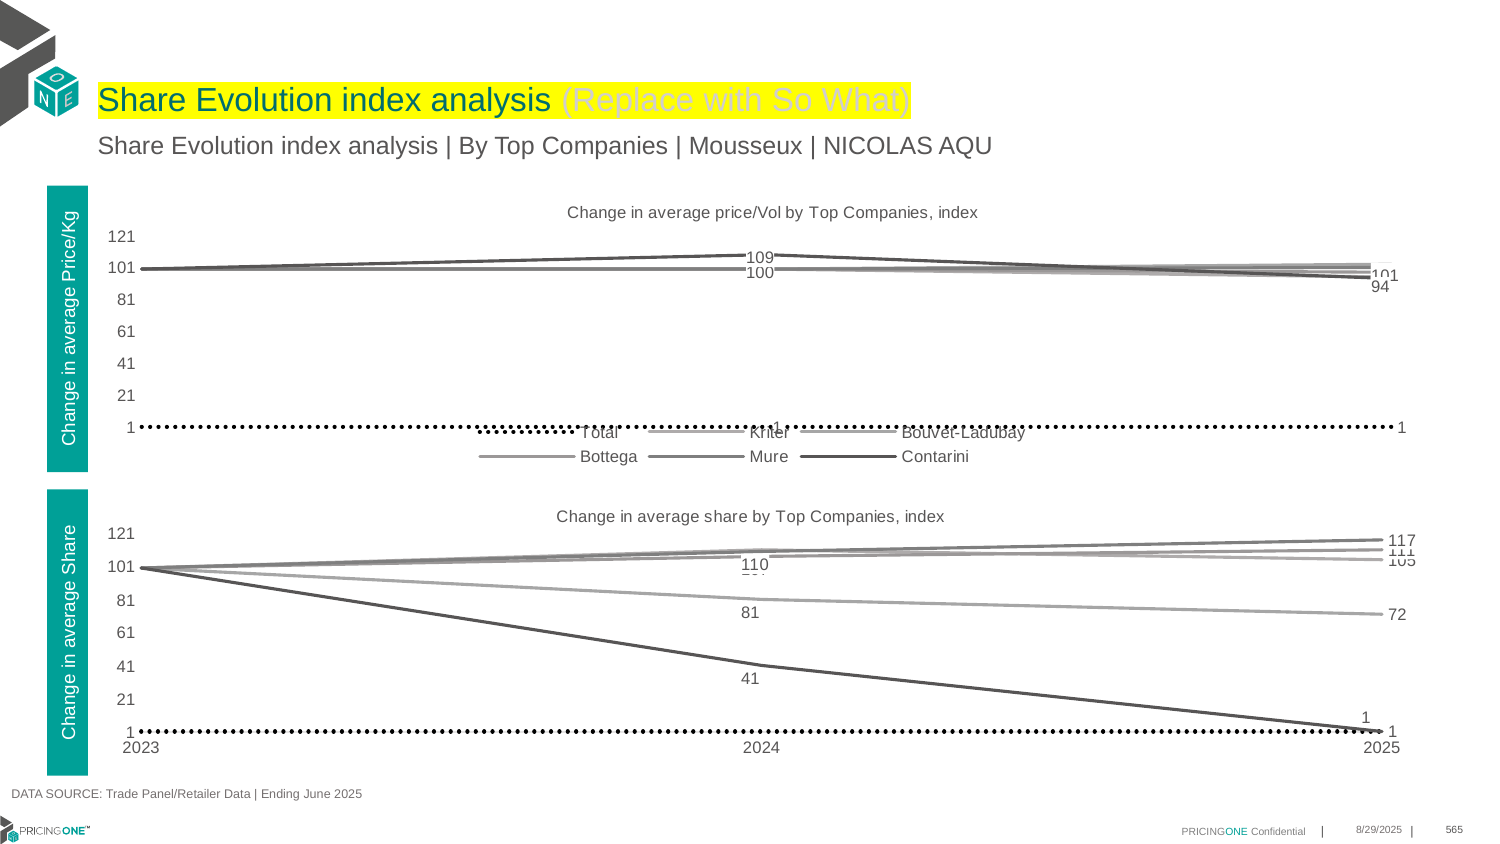

# Share Evolution index analysis (Replace with So What)
Share Evolution index analysis | By Top Companies | Mousseux | NICOLAS AQU

### Chart: Change in average price/Vol by Top Companies, index

| Category | Total | Kriter | Bouvet-Ladubay | Bottega | Mure | Contarini |
|---|---|---|---|---|---|---|
| 2023 | 1.0 | 100.0 | 100.0 | 100.0 | 100.0 | 100.0 |
| 2024 | 0.9902263412202043 | 100.0 | 100.0 | 100.0 | 100.0 | 109.0 |
| 2025 | 1.0153240411476168 | 95.0 | 103.0 | 98.0 | 101.0 | 94.0 |
Change in average Price/Kg

### Chart: Change in average share by Top Companies, index

| Category | Total | Kriter | Bouvet-Ladubay | Bottega | Mure | Contarini |
|---|---|---|---|---|---|---|
| 2023 | 1.0 | 100.0 | 100.0 | 100.0 | 100.0 | 100.0 |
| 2024 | 1.0 | 111.0 | 81.0 | 107.0 | 110.0 | 41.0 |
| 2025 | 1.0 | 105.0 | 72.0 | 111.0 | 117.0 | 1.0 |
Change in average Share
DATA SOURCE: Trade Panel/Retailer Data | Ending June 2025

8/29/2025
565